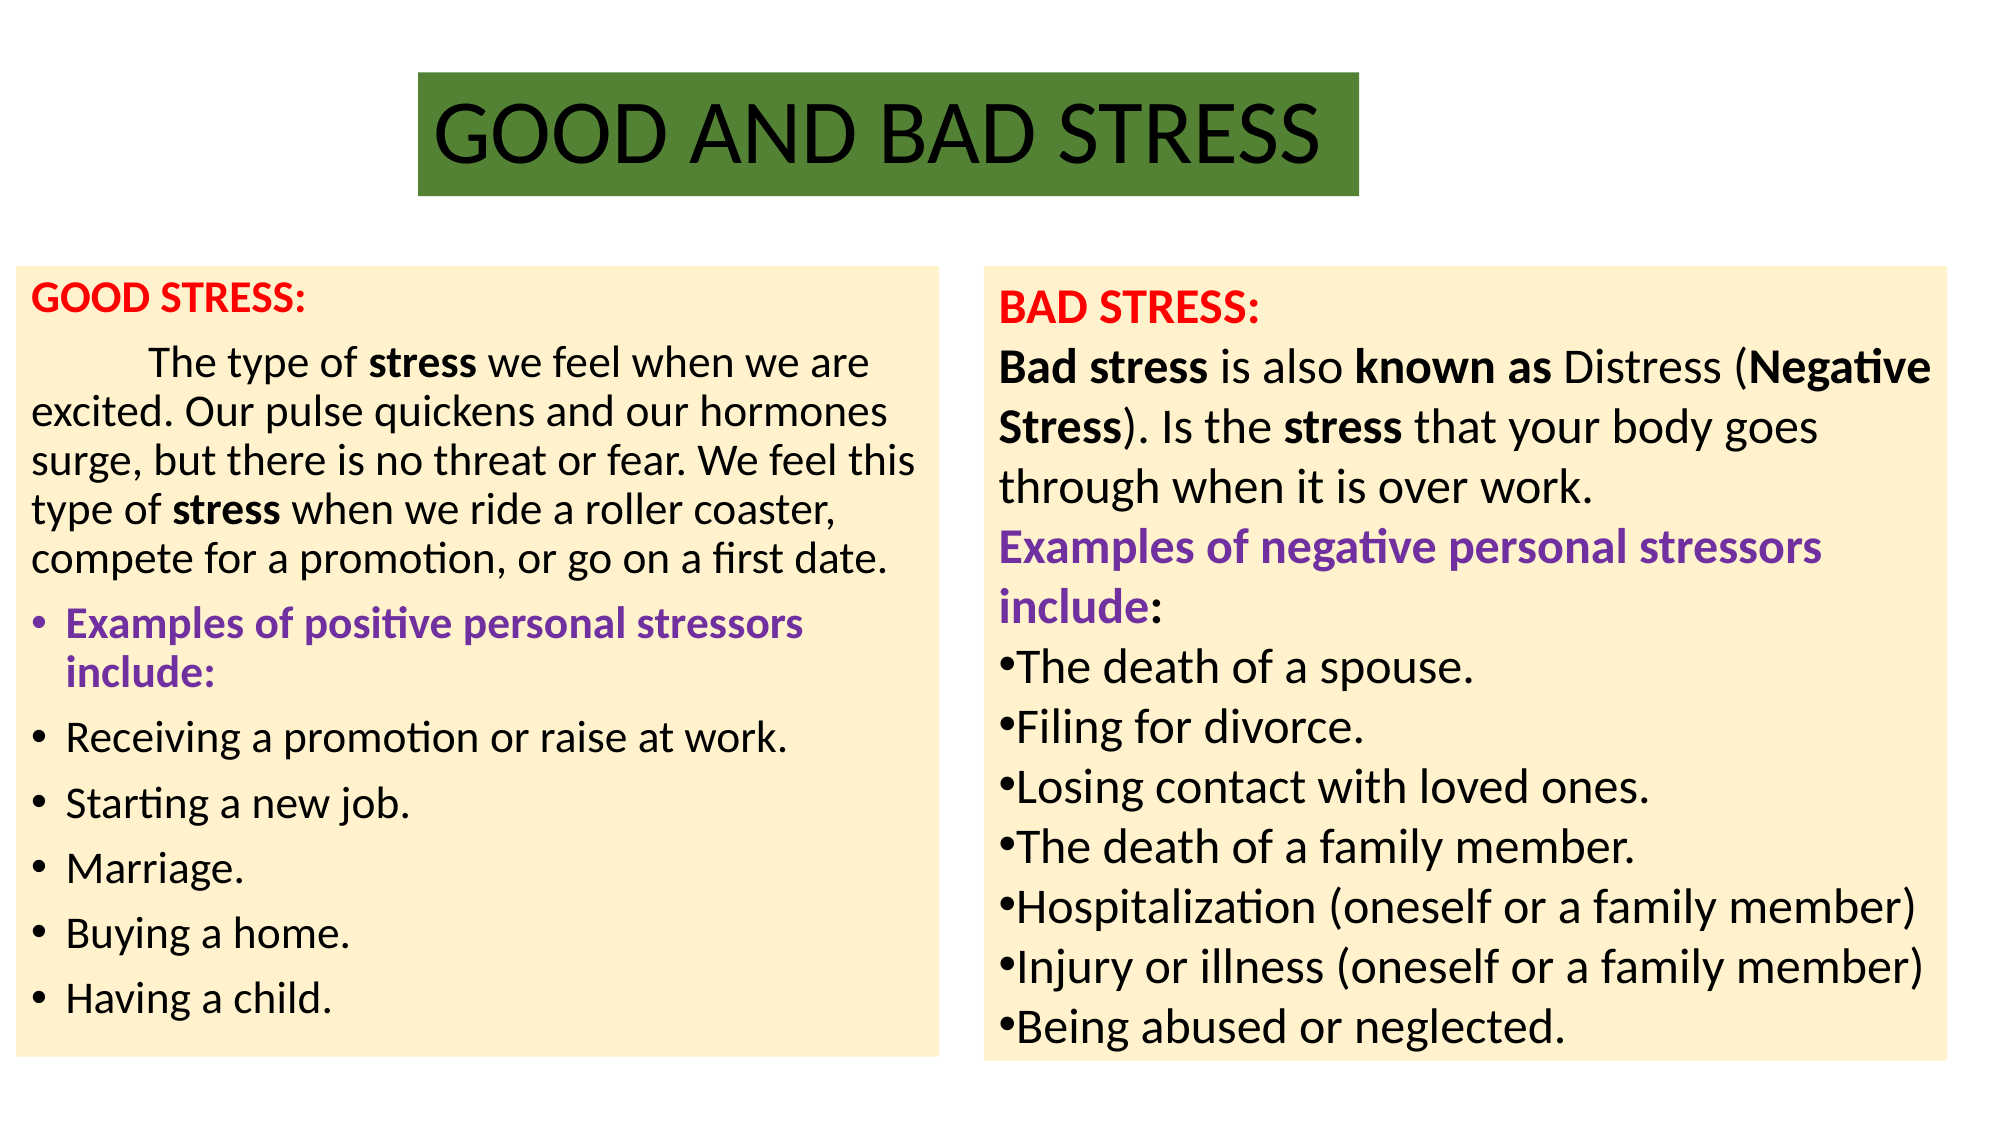

# GOOD AND BAD STRESS
GOOD STRESS:
	The type of stress we feel when we are excited. Our pulse quickens and our hormones surge, but there is no threat or fear. We feel this type of stress when we ride a roller coaster, compete for a promotion, or go on a first date.
Examples of positive personal stressors include:
Receiving a promotion or raise at work.
Starting a new job.
Marriage.
Buying a home.
Having a child.
BAD STRESS:
Bad stress is also known as Distress (Negative Stress). Is the stress that your body goes through when it is over work.
Examples of negative personal stressors include:
The death of a spouse.
Filing for divorce.
Losing contact with loved ones.
The death of a family member.
Hospitalization (oneself or a family member)
Injury or illness (oneself or a family member)
Being abused or neglected.